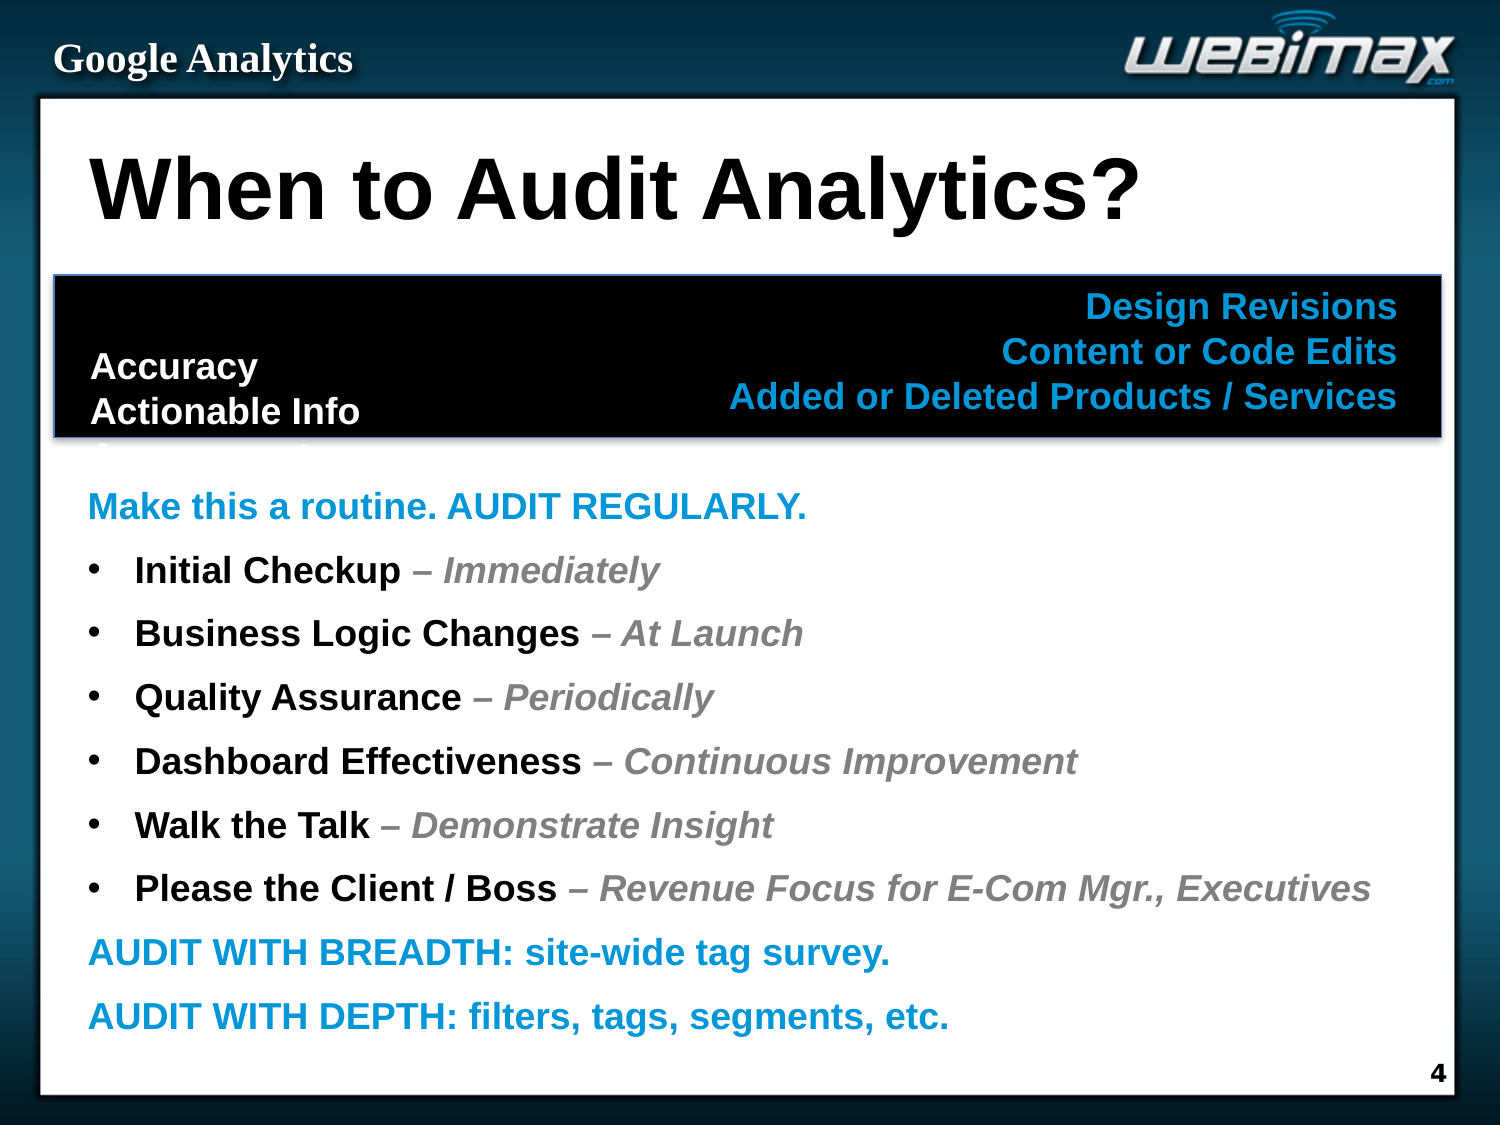

# Google Analytics
When to Audit Analytics?

Accuracy
Actionable Info
Assessment

Design Revisions
Content or Code Edits
 Added or Deleted Products / Services
Make this a routine. AUDIT REGULARLY.
Initial Checkup – Immediately
Business Logic Changes – At Launch
Quality Assurance – Periodically
Dashboard Effectiveness – Continuous Improvement
Walk the Talk – Demonstrate Insight
Please the Client / Boss – Revenue Focus for E-Com Mgr., Executives
AUDIT WITH BREADTH: site-wide tag survey.
AUDIT WITH DEPTH: filters, tags, segments, etc.
4